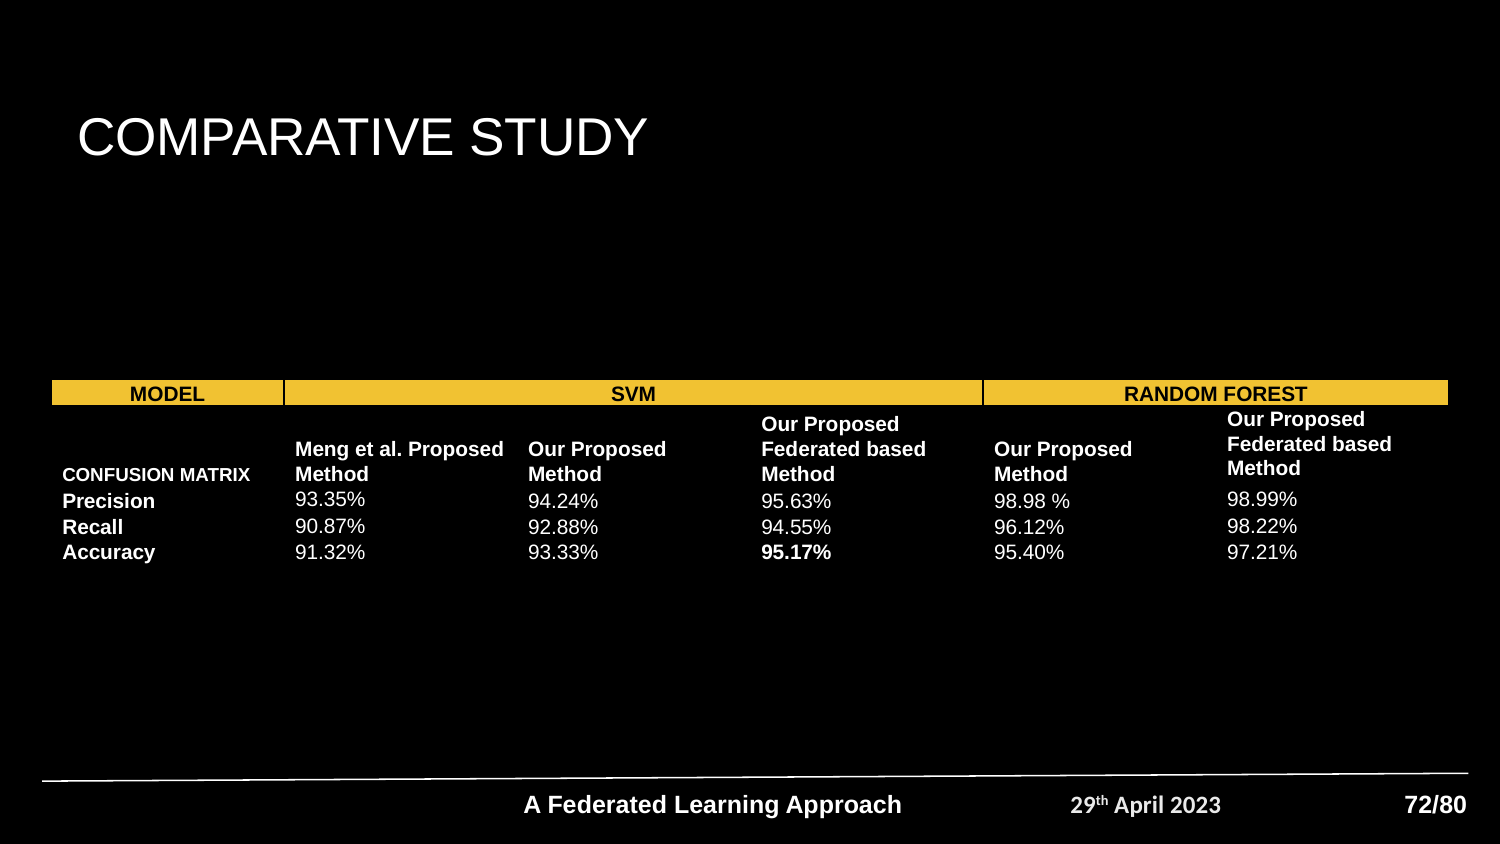

# COMPARATIVE STUDY

| MODEL | SVM |  |  | RANDOM FOREST |  |
| --- | --- | --- | --- | --- | --- |
| CONFUSION MATRIX | Meng et al. Proposed Method | Our Proposed Method | Our Proposed Federated based Method | Our Proposed Method | Our Proposed Federated based Method |
| Precision | 93.35% | 94.24% | 95.63% | 98.98 % | 98.99% |
| Recall | 90.87% | 92.88% | 94.55% | 96.12% | 98.22% |
| Accuracy | 91.32% | 93.33% | 95.17% | 95.40% | 97.21% |
A Federated Learning Approach
29th April 2023

72/80